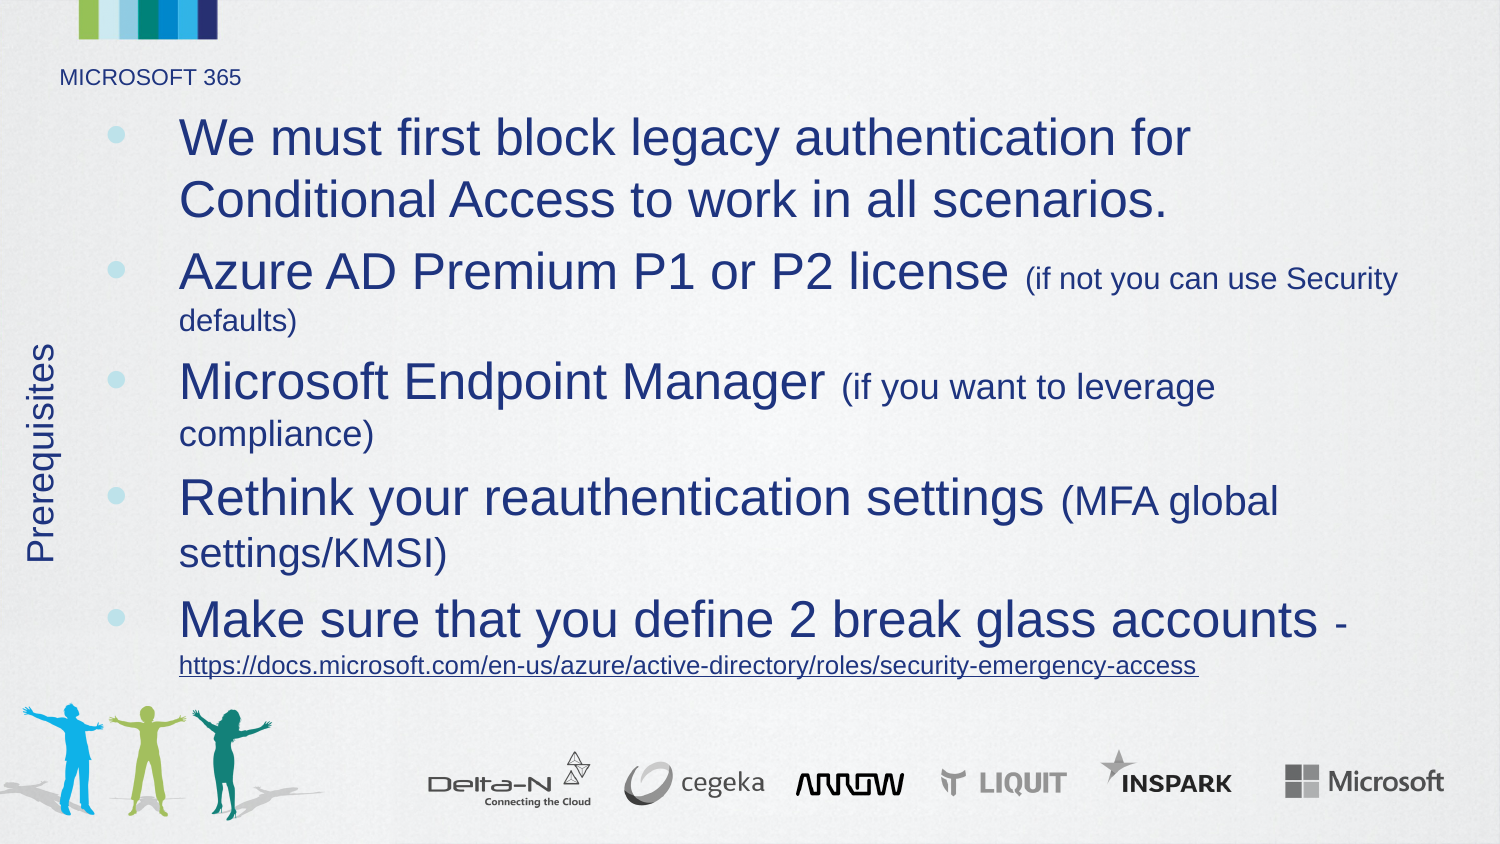

We must first block legacy authentication for Conditional Access to work in all scenarios.
Azure AD Premium P1 or P2 license (if not you can use Security defaults)
Microsoft Endpoint Manager (if you want to leverage compliance)
Rethink your reauthentication settings (MFA global settings/KMSI)
Make sure that you define 2 break glass accounts - https://docs.microsoft.com/en-us/azure/active-directory/roles/security-emergency-access

# Prerequisites